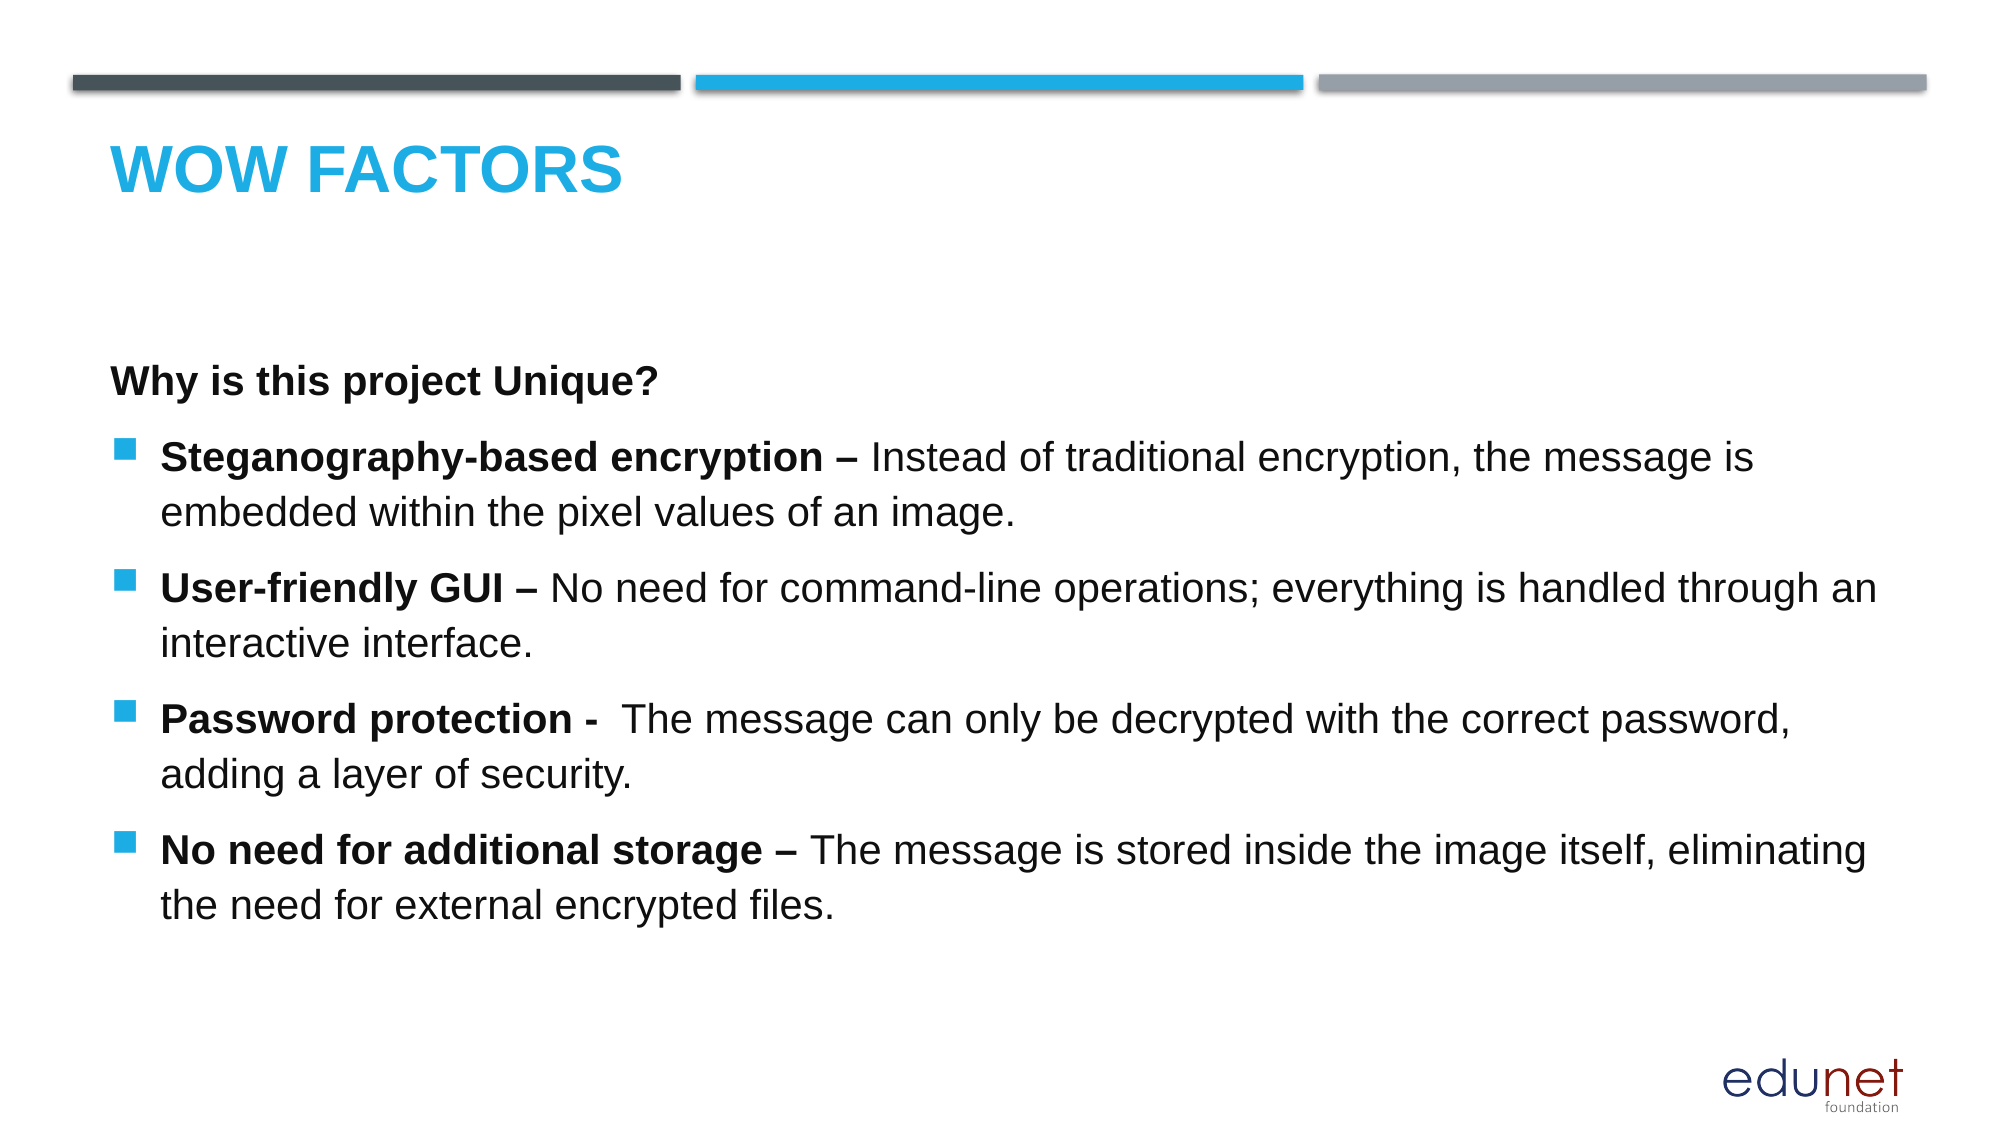

# Wow factors
Why is this project Unique?
Steganography-based encryption – Instead of traditional encryption, the message is embedded within the pixel values of an image.
User-friendly GUI – No need for command-line operations; everything is handled through an interactive interface.
Password protection -  The message can only be decrypted with the correct password, adding a layer of security.
No need for additional storage – The message is stored inside the image itself, eliminating the need for external encrypted files.